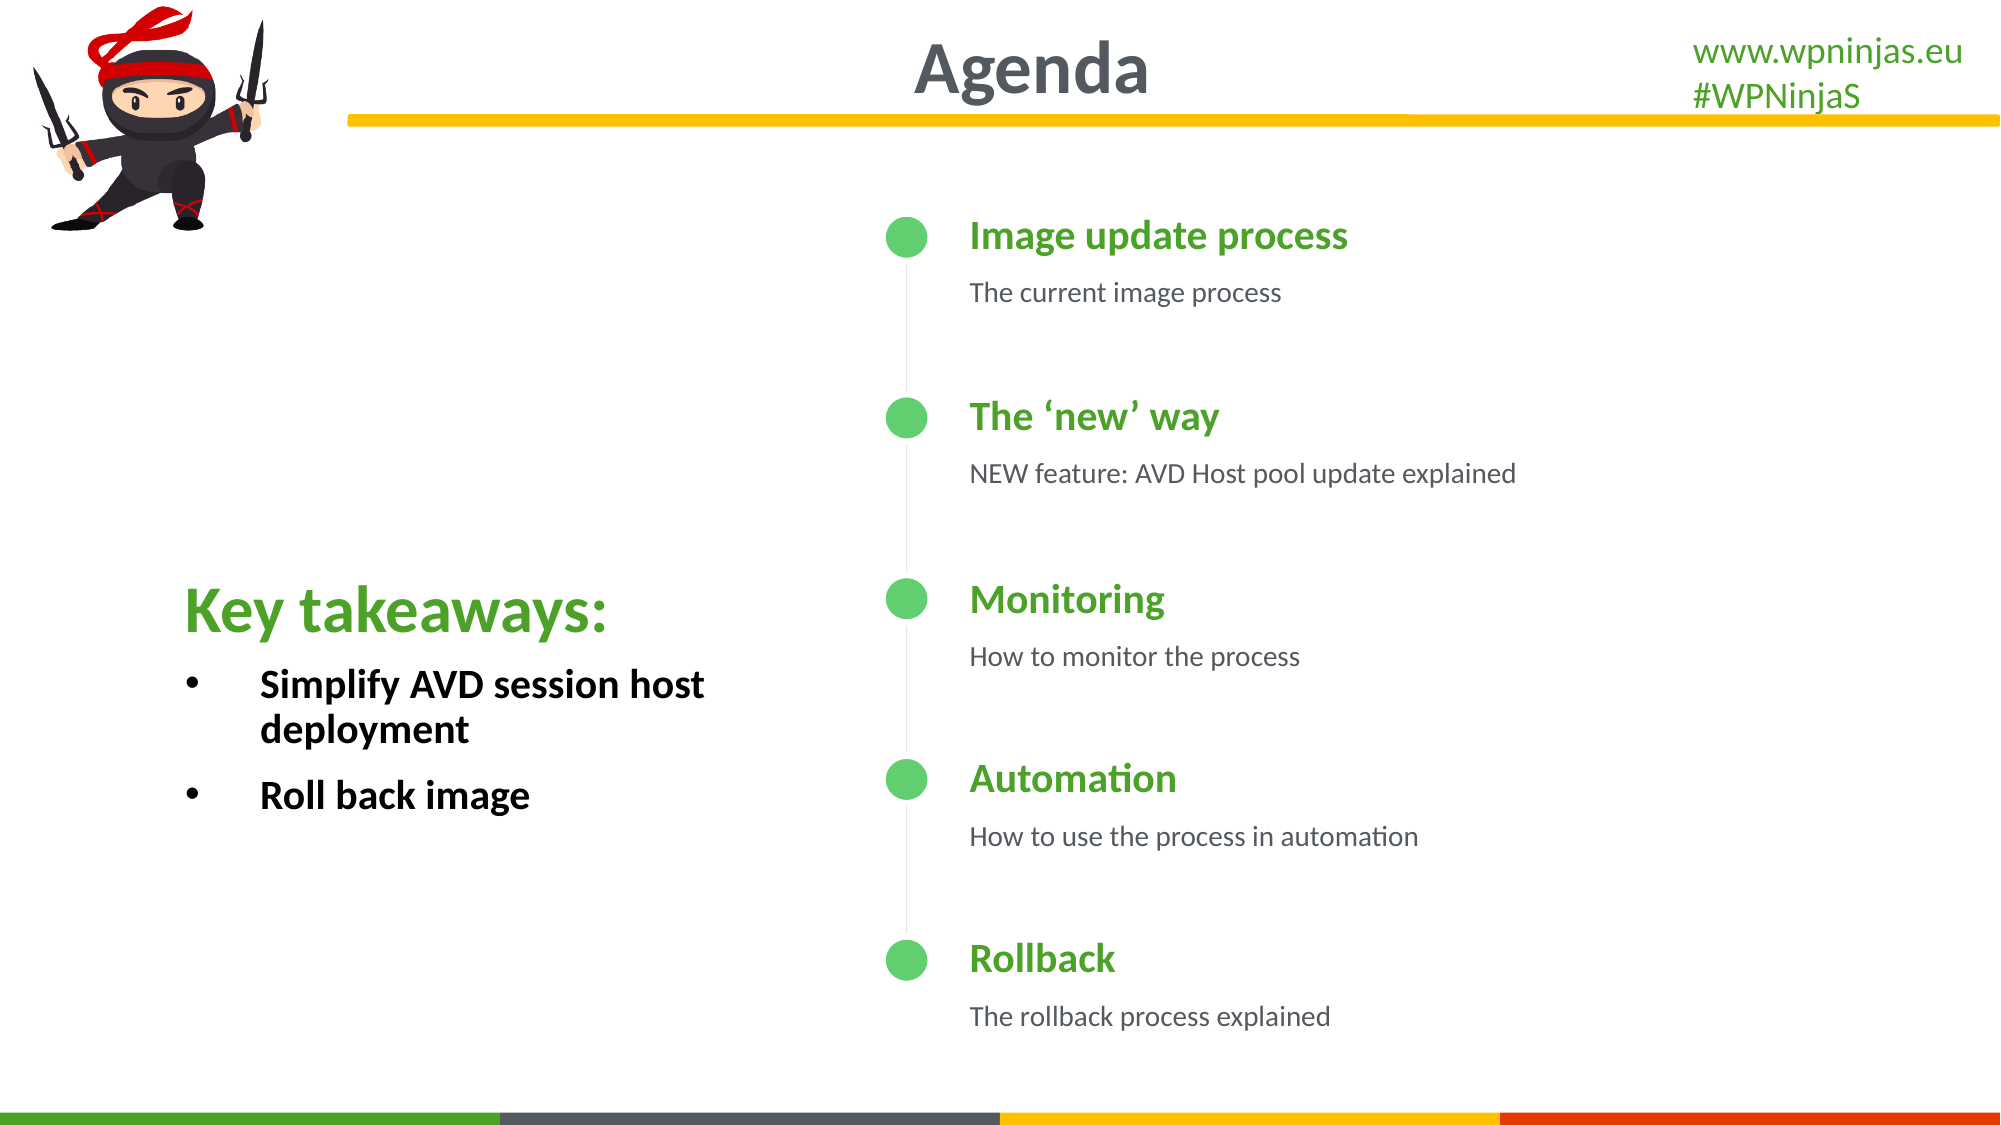

Agenda
Image update process
The current image process
The ‘new’ way

NEW feature: AVD Host pool update explained
Key takeaways:
Monitoring
How to monitor the process

Simplify AVD session host deployment
Roll back image
Automation
How to use the process in automation
Rollback
The rollback process explained